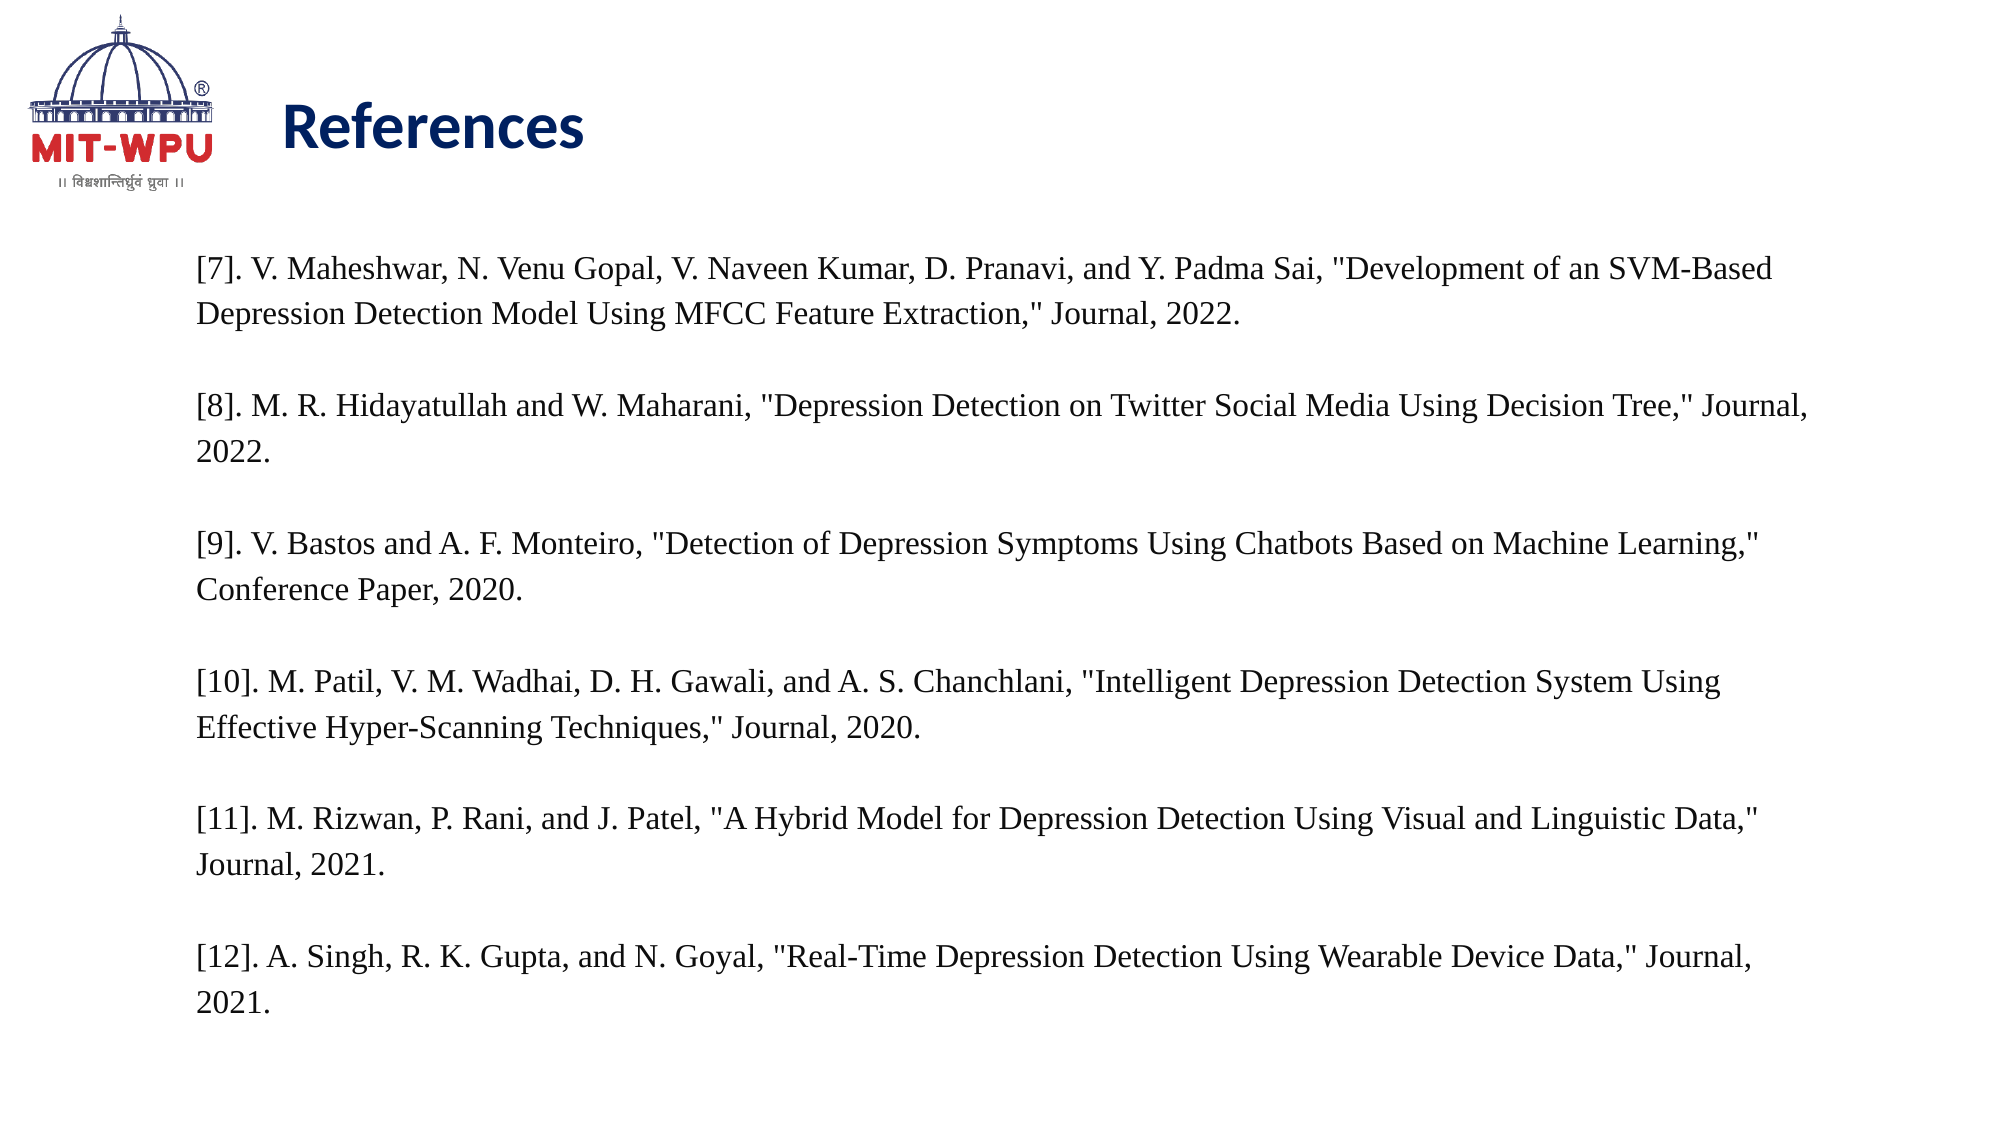

References
[7]. V. Maheshwar, N. Venu Gopal, V. Naveen Kumar, D. Pranavi, and Y. Padma Sai, "Development of an SVM-Based Depression Detection Model Using MFCC Feature Extraction," Journal, 2022.

[8]. M. R. Hidayatullah and W. Maharani, "Depression Detection on Twitter Social Media Using Decision Tree," Journal, 2022.

[9]. V. Bastos and A. F. Monteiro, "Detection of Depression Symptoms Using Chatbots Based on Machine Learning," Conference Paper, 2020.

[10]. M. Patil, V. M. Wadhai, D. H. Gawali, and A. S. Chanchlani, "Intelligent Depression Detection System Using Effective Hyper-Scanning Techniques," Journal, 2020.

[11]. M. Rizwan, P. Rani, and J. Patel, "A Hybrid Model for Depression Detection Using Visual and Linguistic Data," Journal, 2021.

[12]. A. Singh, R. K. Gupta, and N. Goyal, "Real-Time Depression Detection Using Wearable Device Data," Journal, 2021.